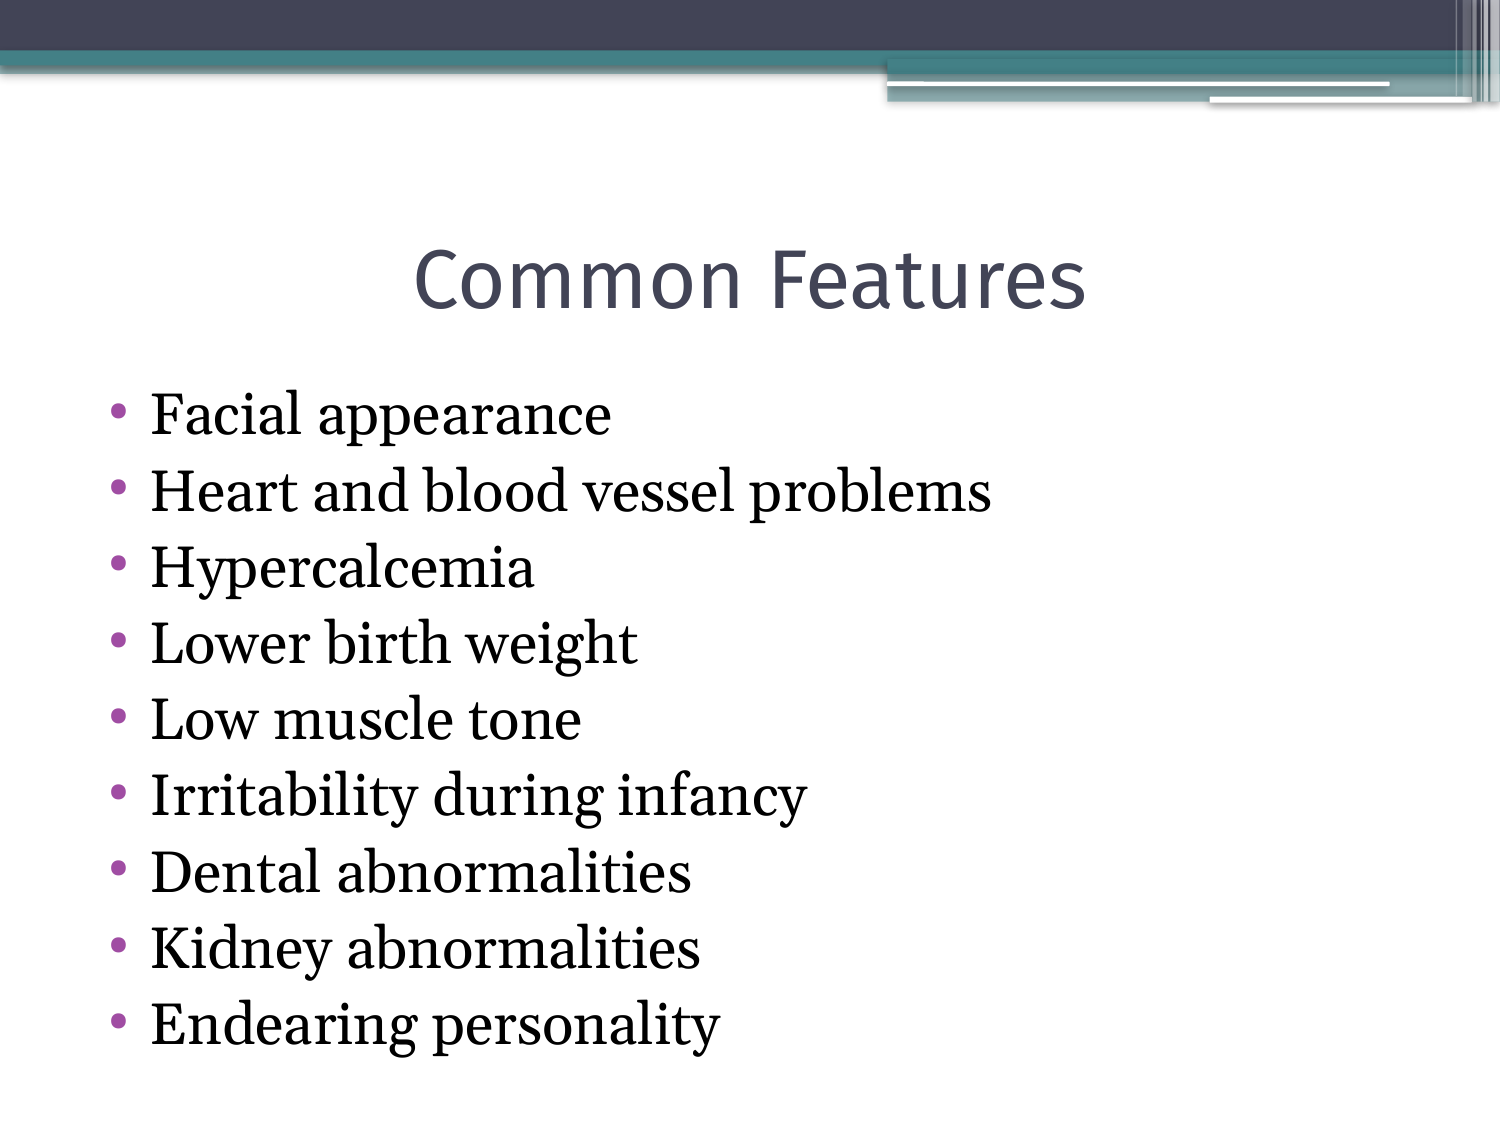

# Common Features
Facial appearance
Heart and blood vessel problems
Hypercalcemia
Lower birth weight
Low muscle tone
Irritability during infancy
Dental abnormalities
Kidney abnormalities
Endearing personality